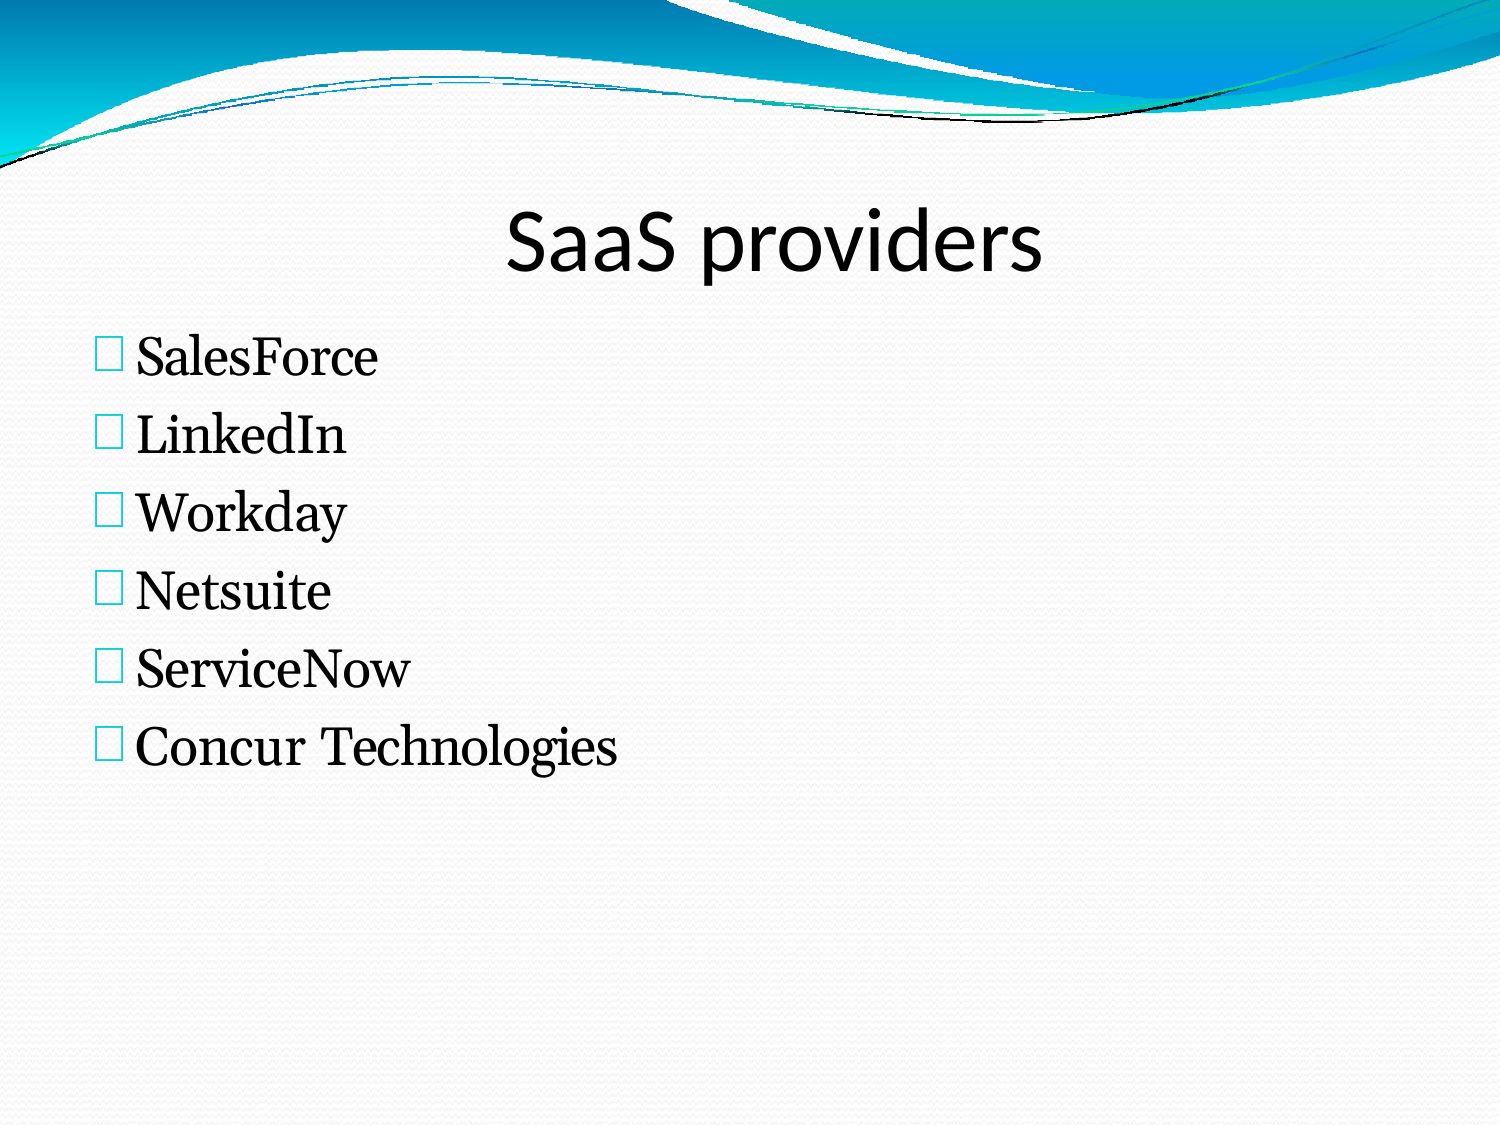

# SaaS providers
SalesForce
LinkedIn
Workday
Netsuite
ServiceNow
Concur Technologies